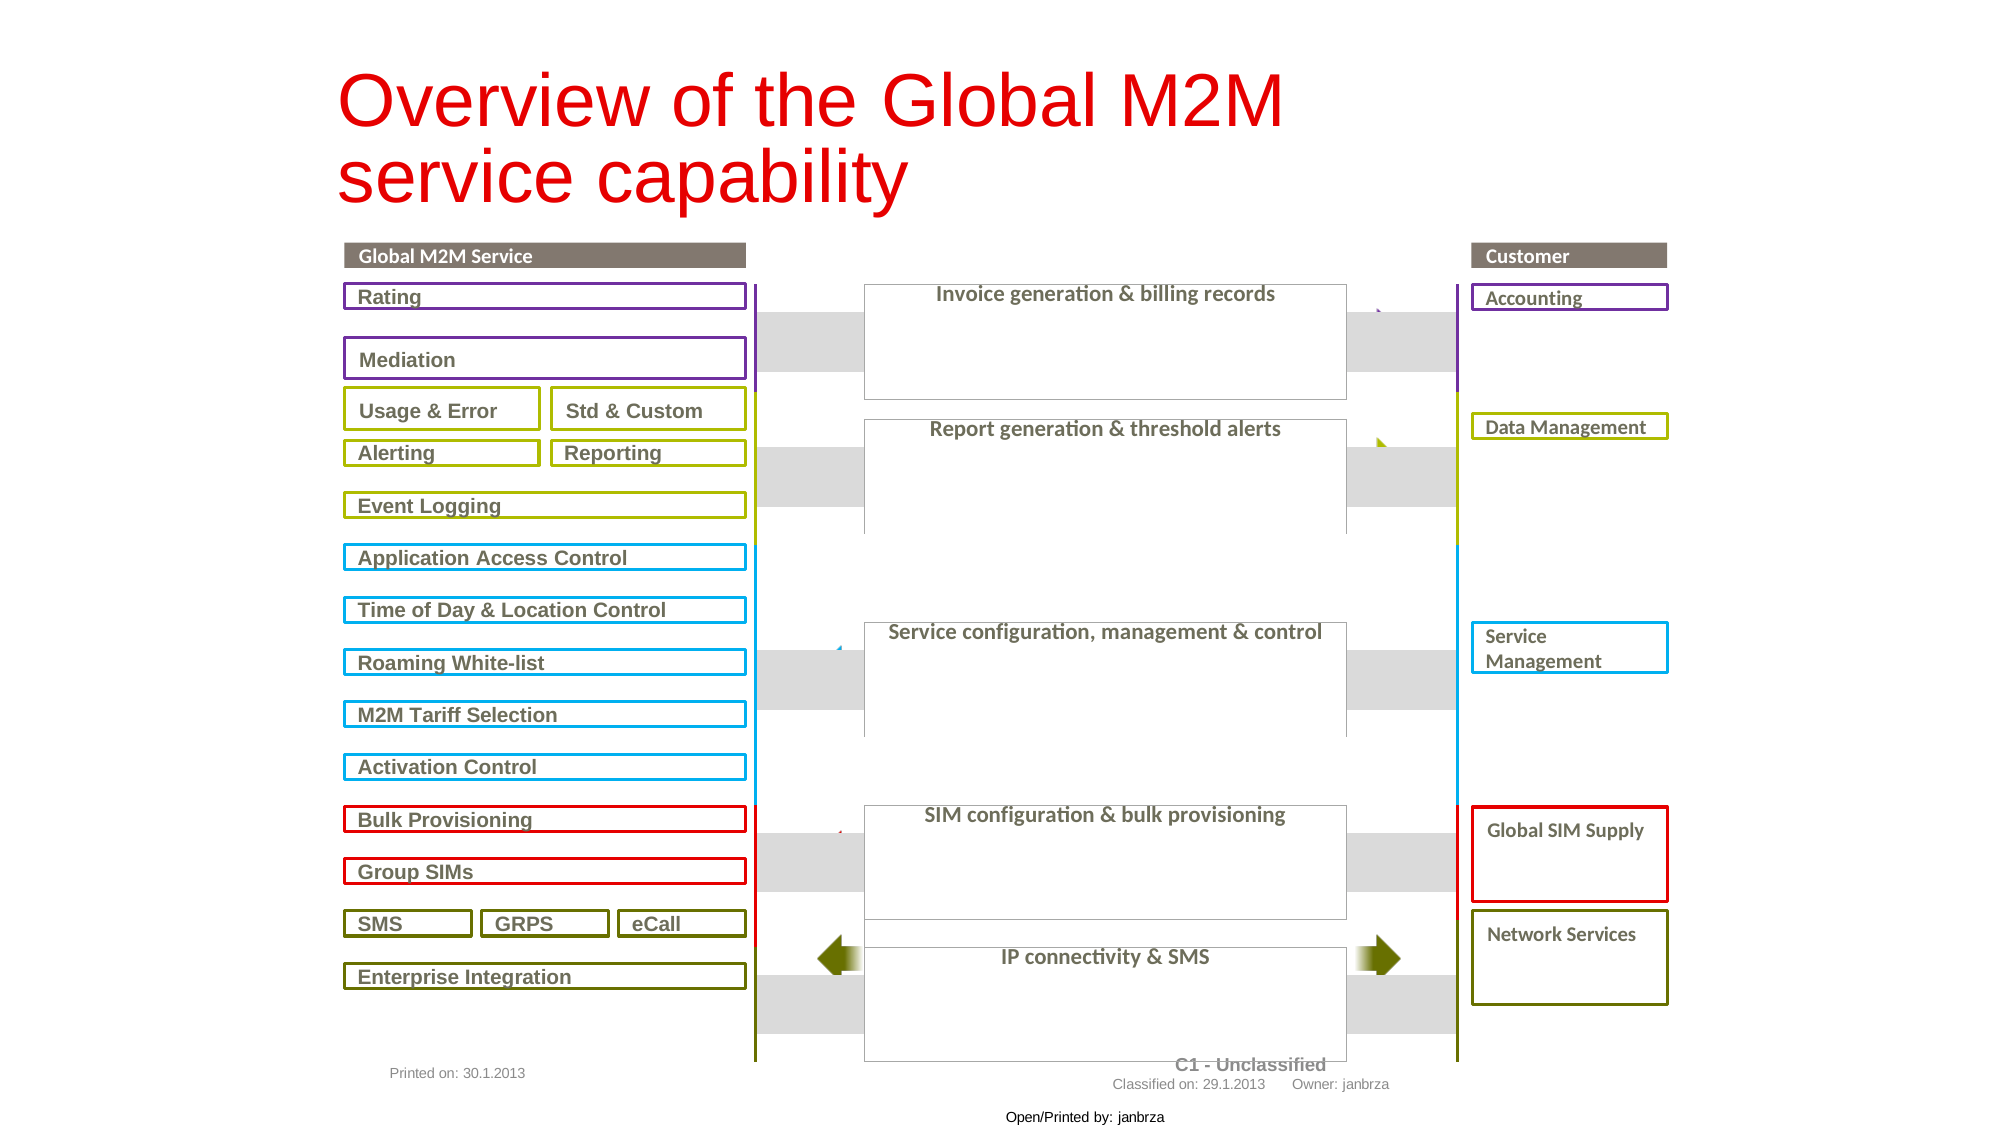

# Overview of the	Global M2M service capability
Global M2M Service
Customer
Rating
|  | Invoice generation & billing records |  |
| --- | --- | --- |
|  |  |  |
|  |  |  |
Accounting

Mediation

|  |  |  |
| --- | --- | --- |
|  | Report generation & threshold alerts |  |
|  |  |  |
|  |  |  |
|  |  |  |
Usage & Error
Std & Custom
Data Management

Alerting
Reporting
Event Logging
Application Access Control
|  |  |  |
| --- | --- | --- |
|  | Service configuration, management & control |  |
|  |  |  |
|  |  |  |
|  |  |  |
Time of Day & Location Control
Service Management

Roaming White-list
M2M Tariff Selection
Activation Control
|  | SIM configuration & bulk provisioning |  |
| --- | --- | --- |
|  |  |  |
|  |  |  |
|  |  |  |
|  | IP connectivity & SMS |  |
|  |  |  |
|  |  |  |
Bulk Provisioning

Global SIM Supply

Group SIMs
SMS
GRPS
eCall

Network Services

Enterprise Integration
C1 - Unclassified
Classified on: 29.1.2013	Owner: janbrza
Printed on: 30.1.2013
Open/Printed by: janbrza